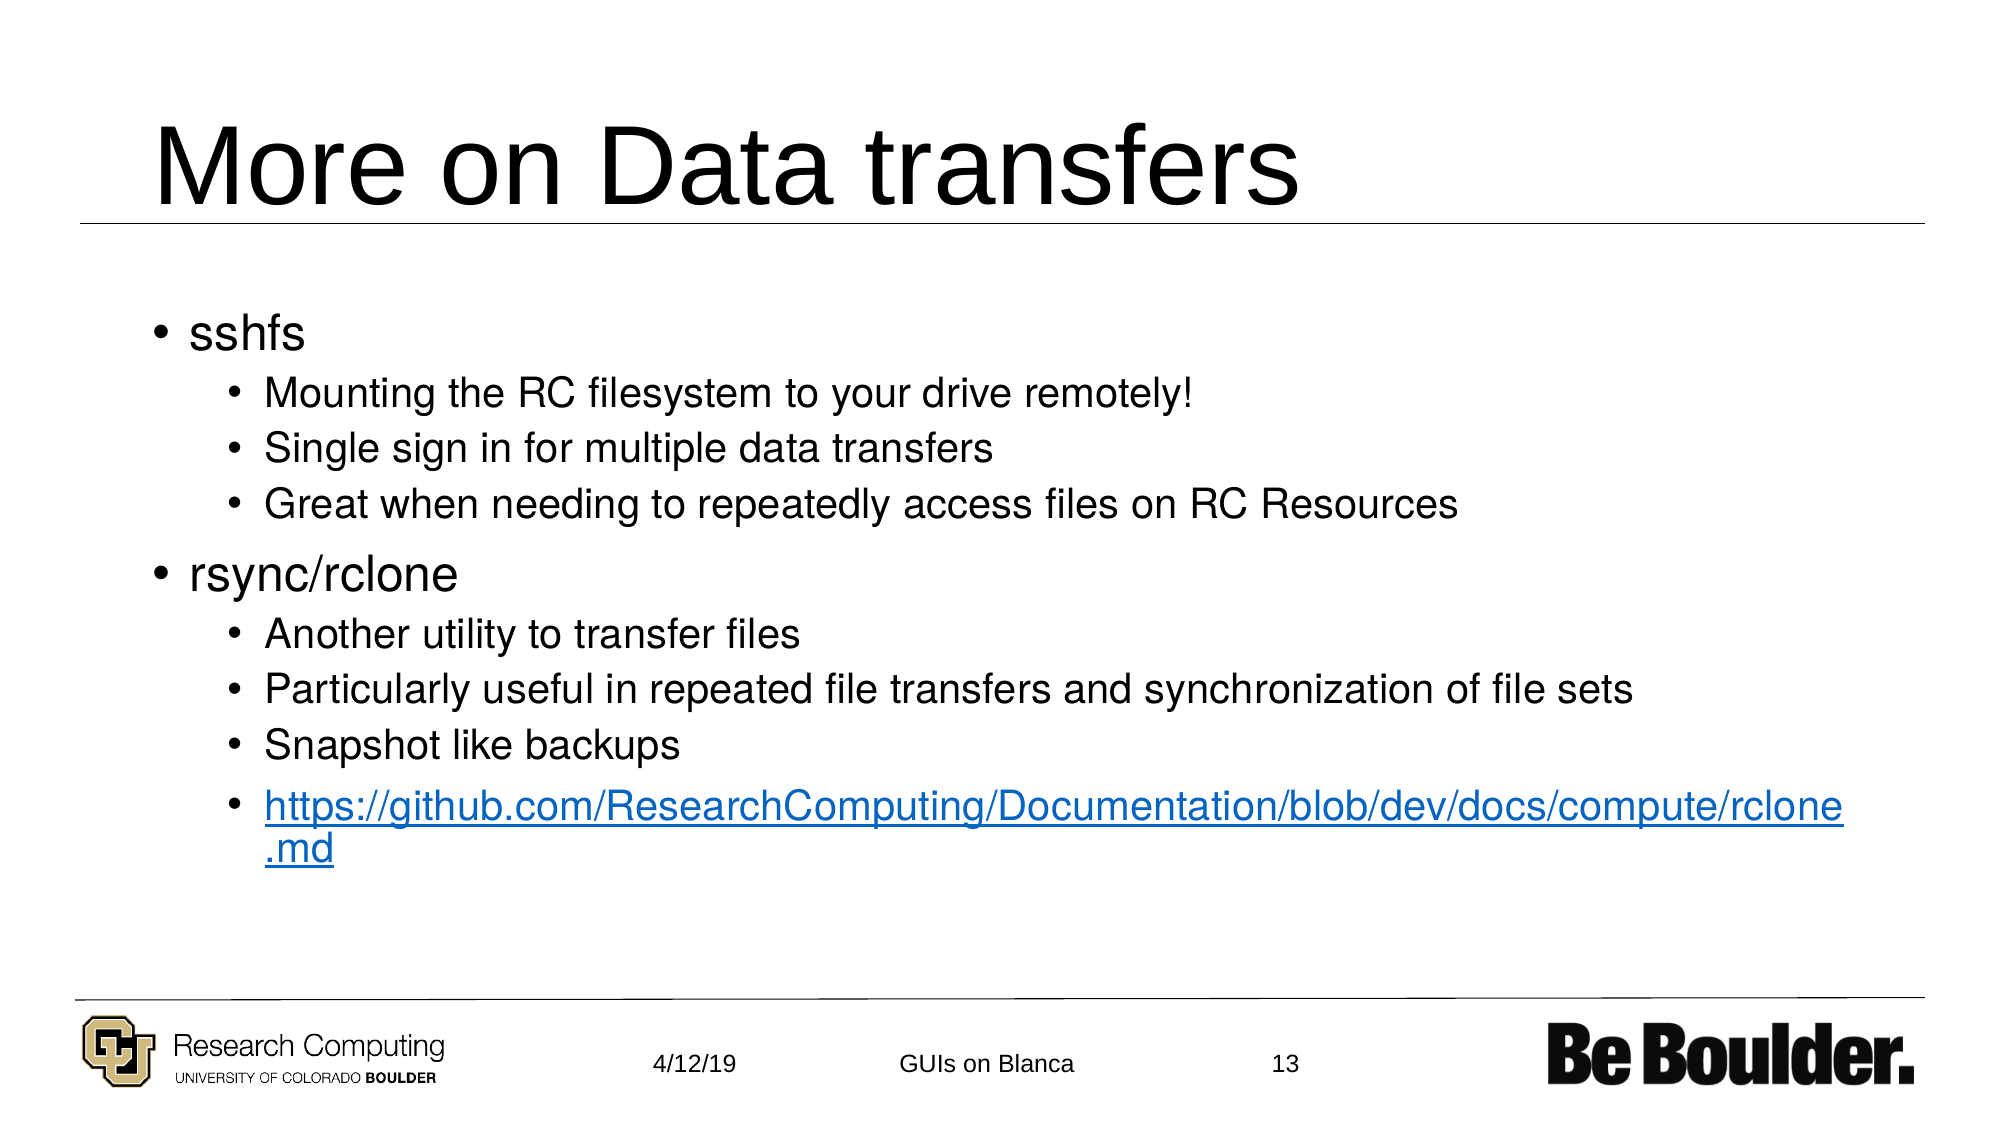

# More on Data transfers
sshfs
Mounting the RC filesystem to your drive remotely!
Single sign in for multiple data transfers
Great when needing to repeatedly access files on RC Resources
rsync/rclone
Another utility to transfer files
Particularly useful in repeated file transfers and synchronization of file sets
Snapshot like backups
https://github.com/ResearchComputing/Documentation/blob/dev/docs/compute/rclone.md
4/12/19
13
GUIs on Blanca